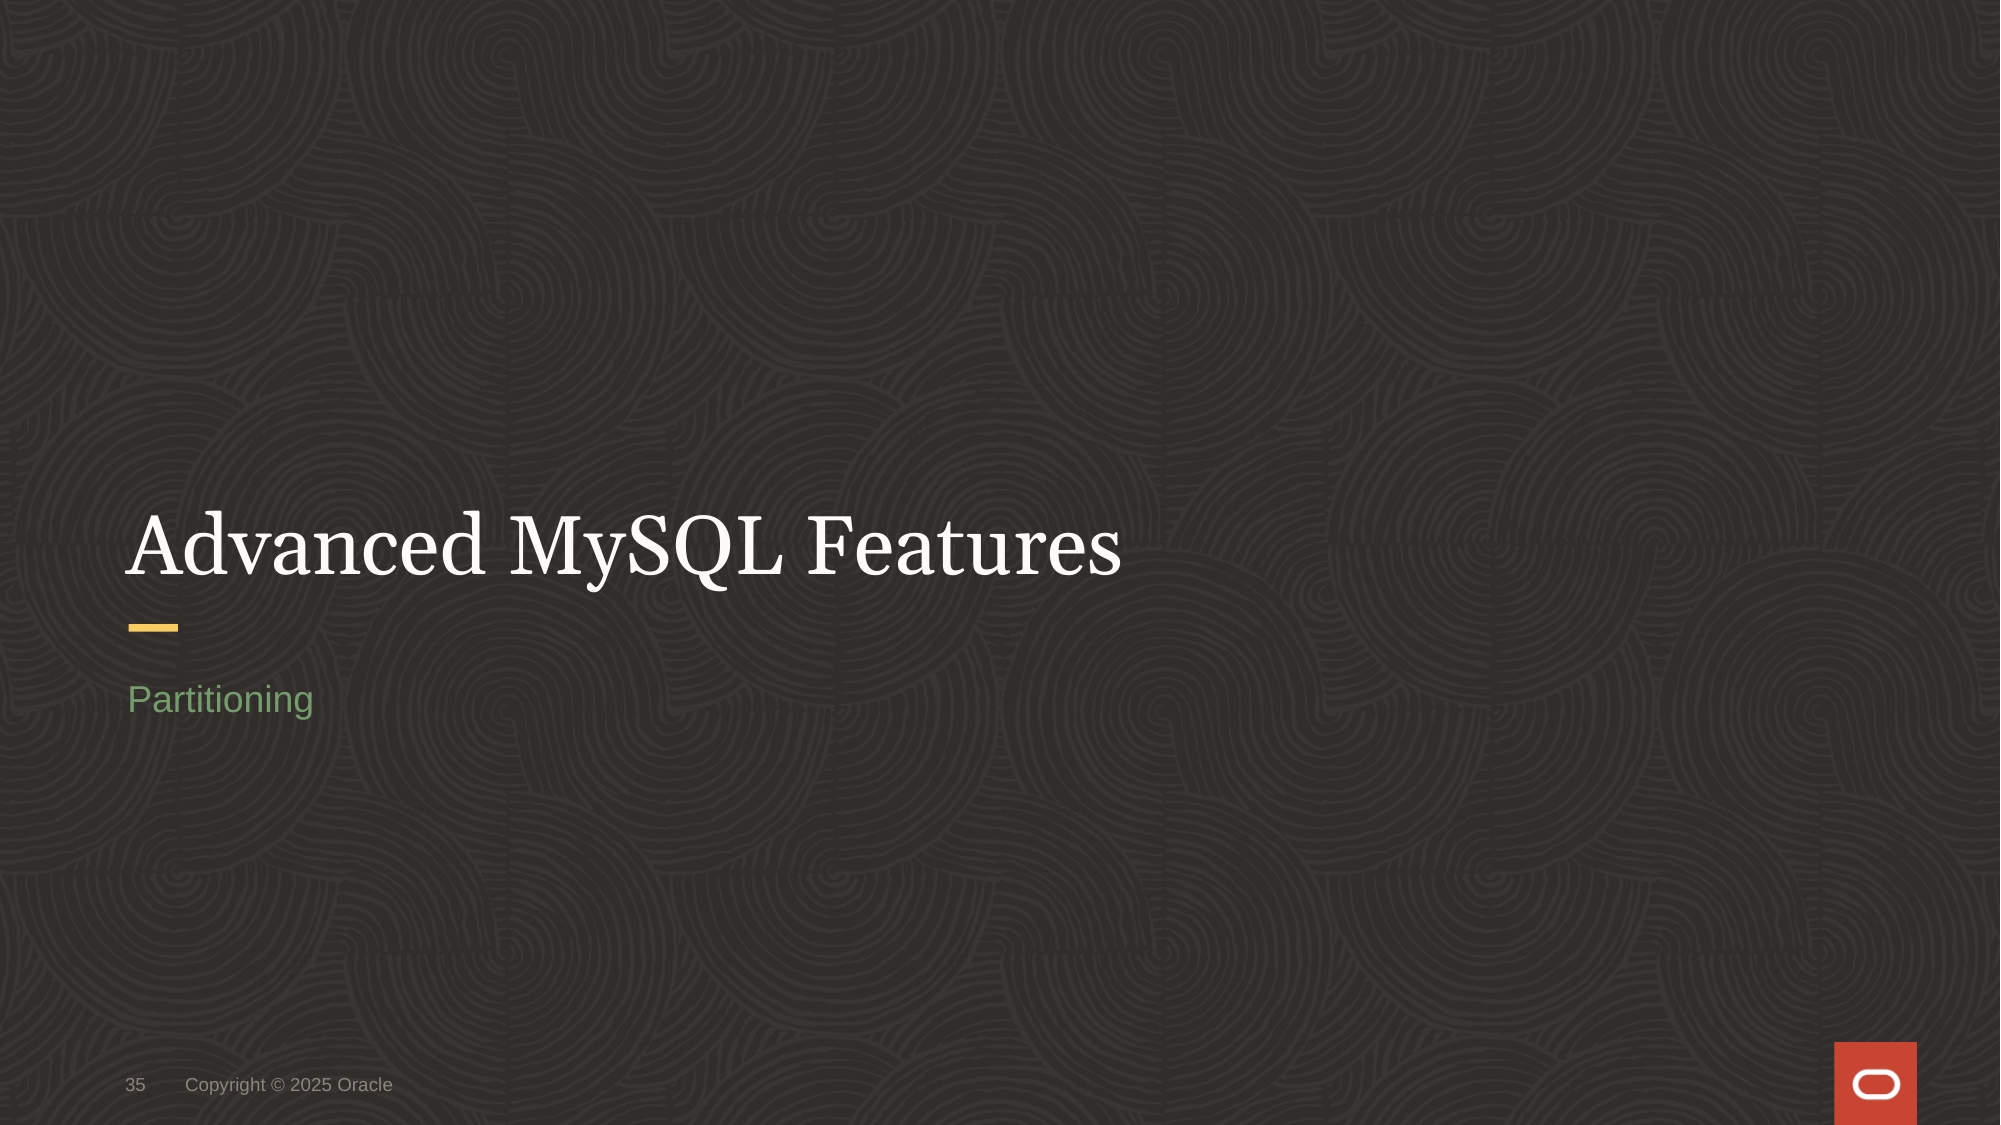

# Advanced MySQL Features
Partitioning

35
Copyright © 2025 Oracle